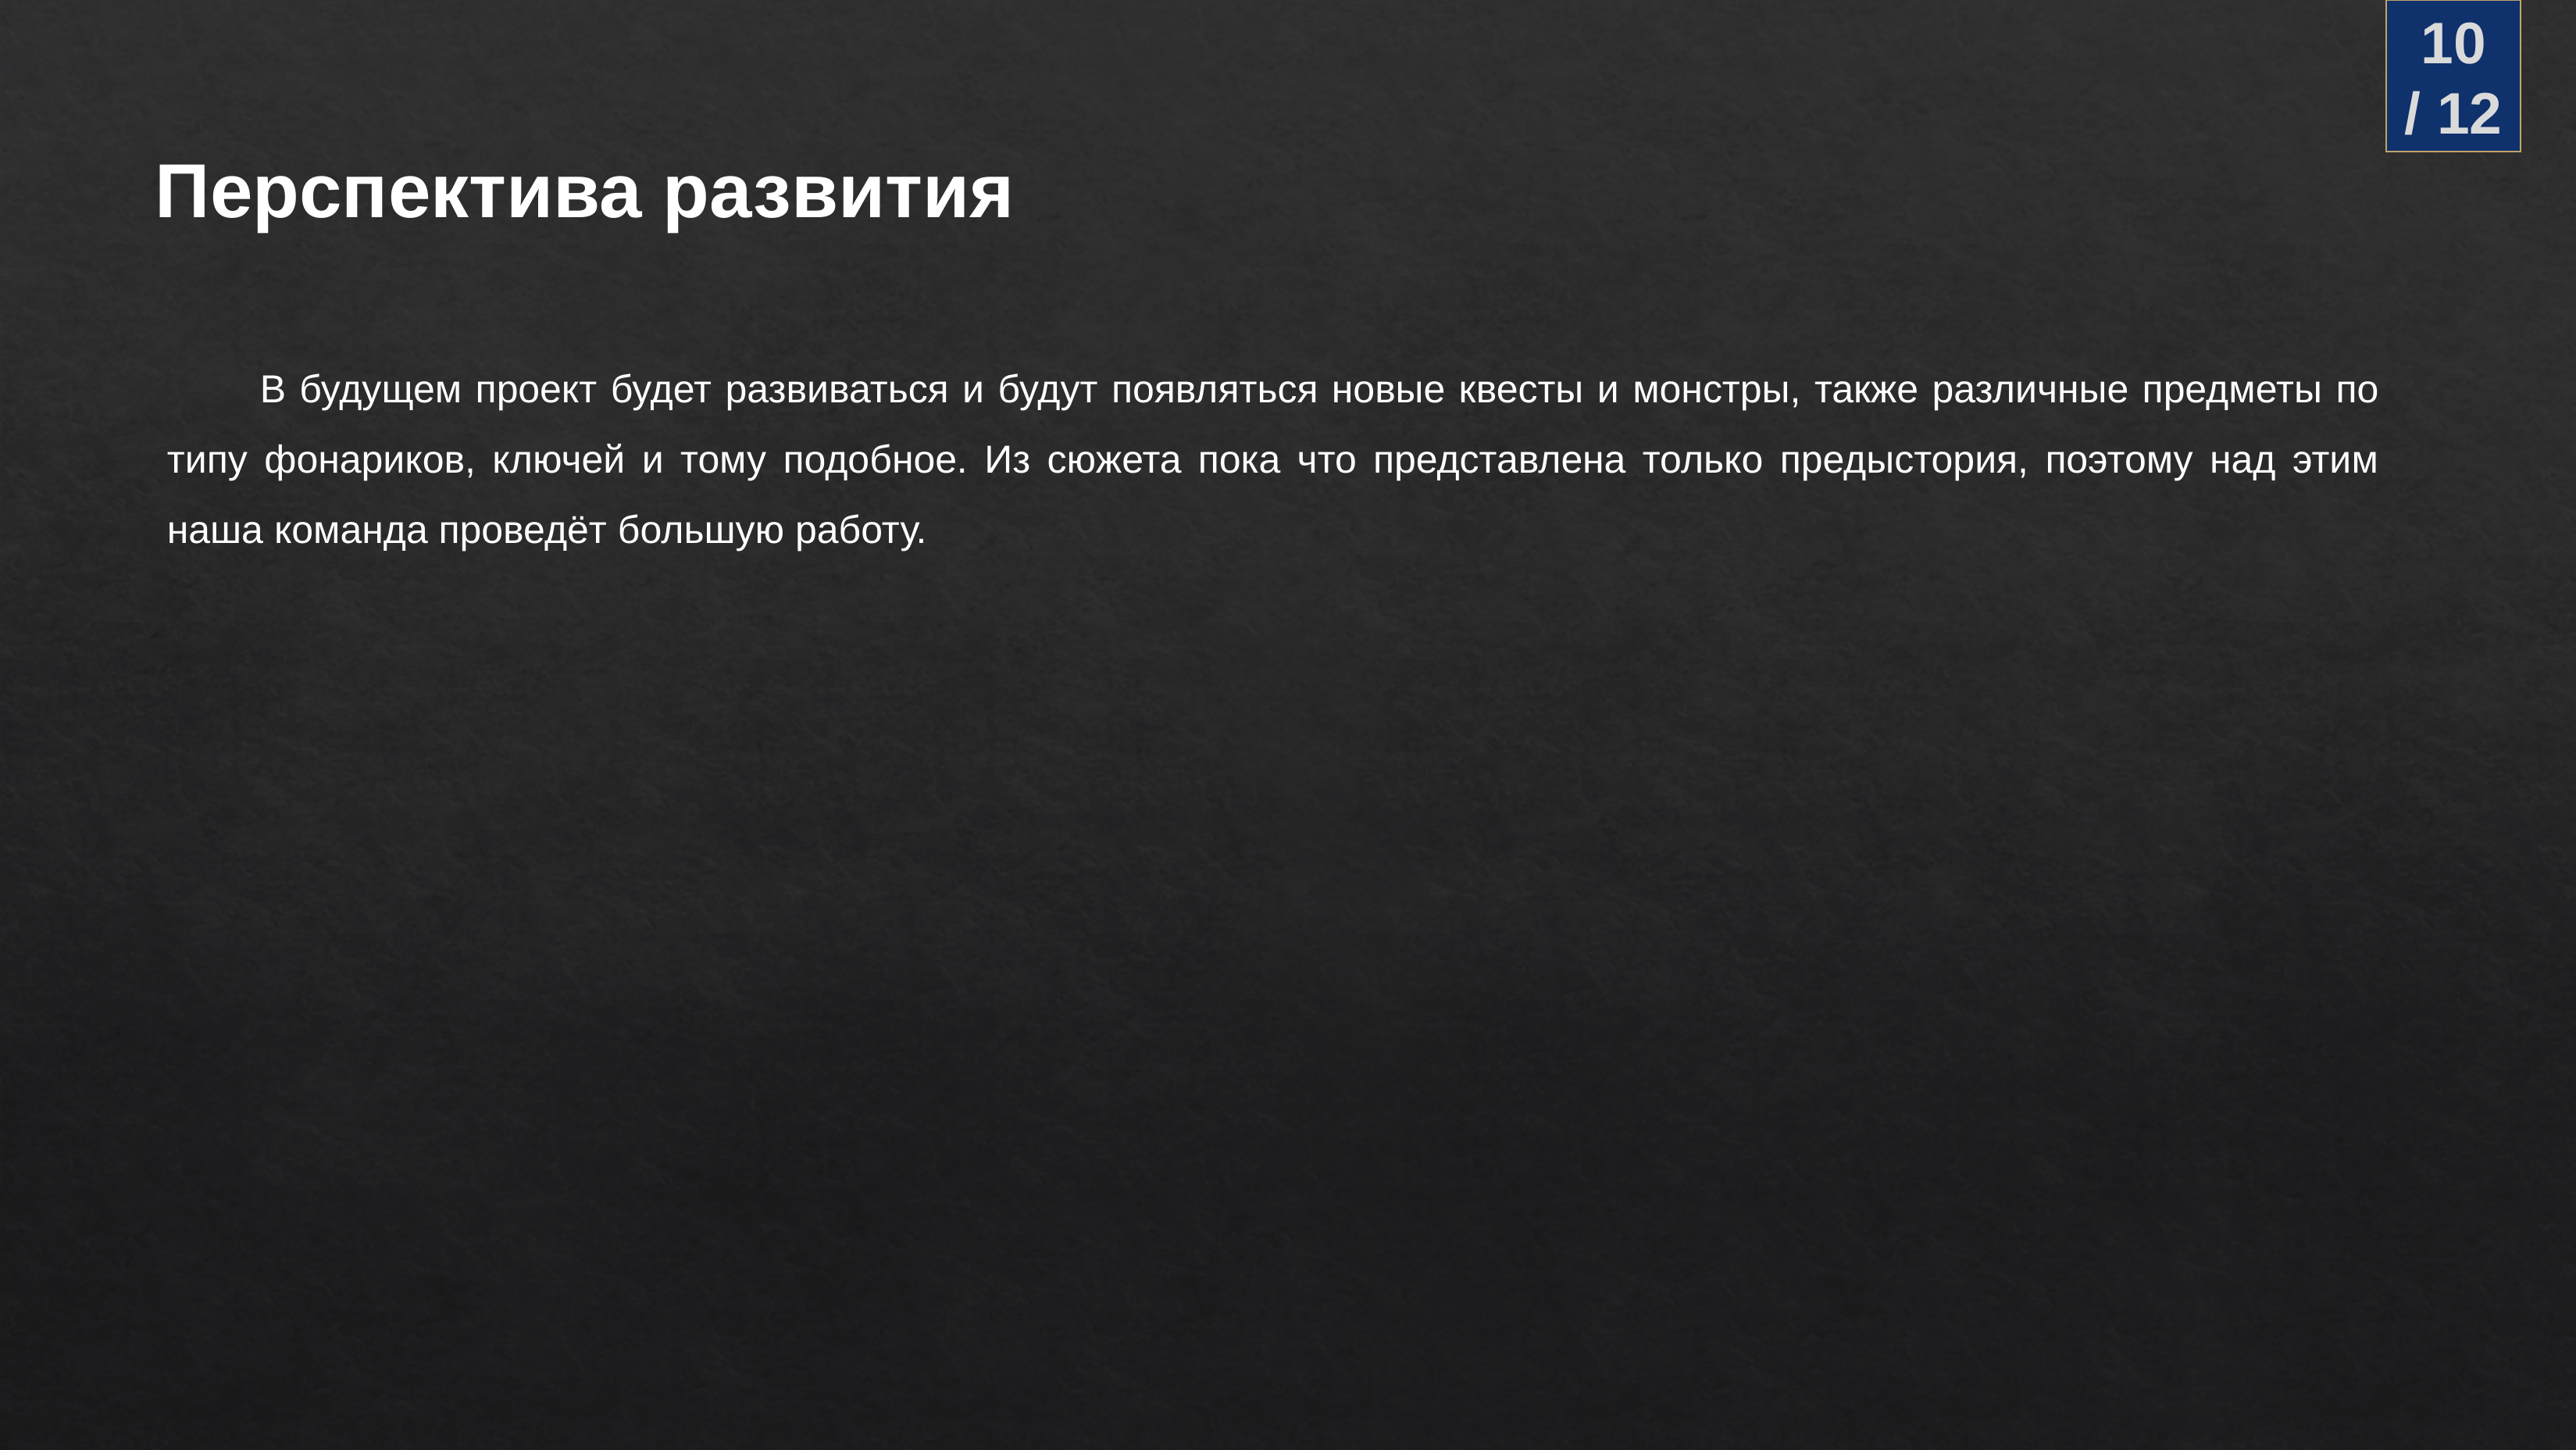

10
/ 12
Перспектива развития
В будущем проект будет развиваться и будут появляться новые квесты и монстры, также различные предметы по типу фонариков, ключей и тому подобное. Из сюжета пока что представлена только предыстория, поэтому над этим наша команда проведёт большую работу.